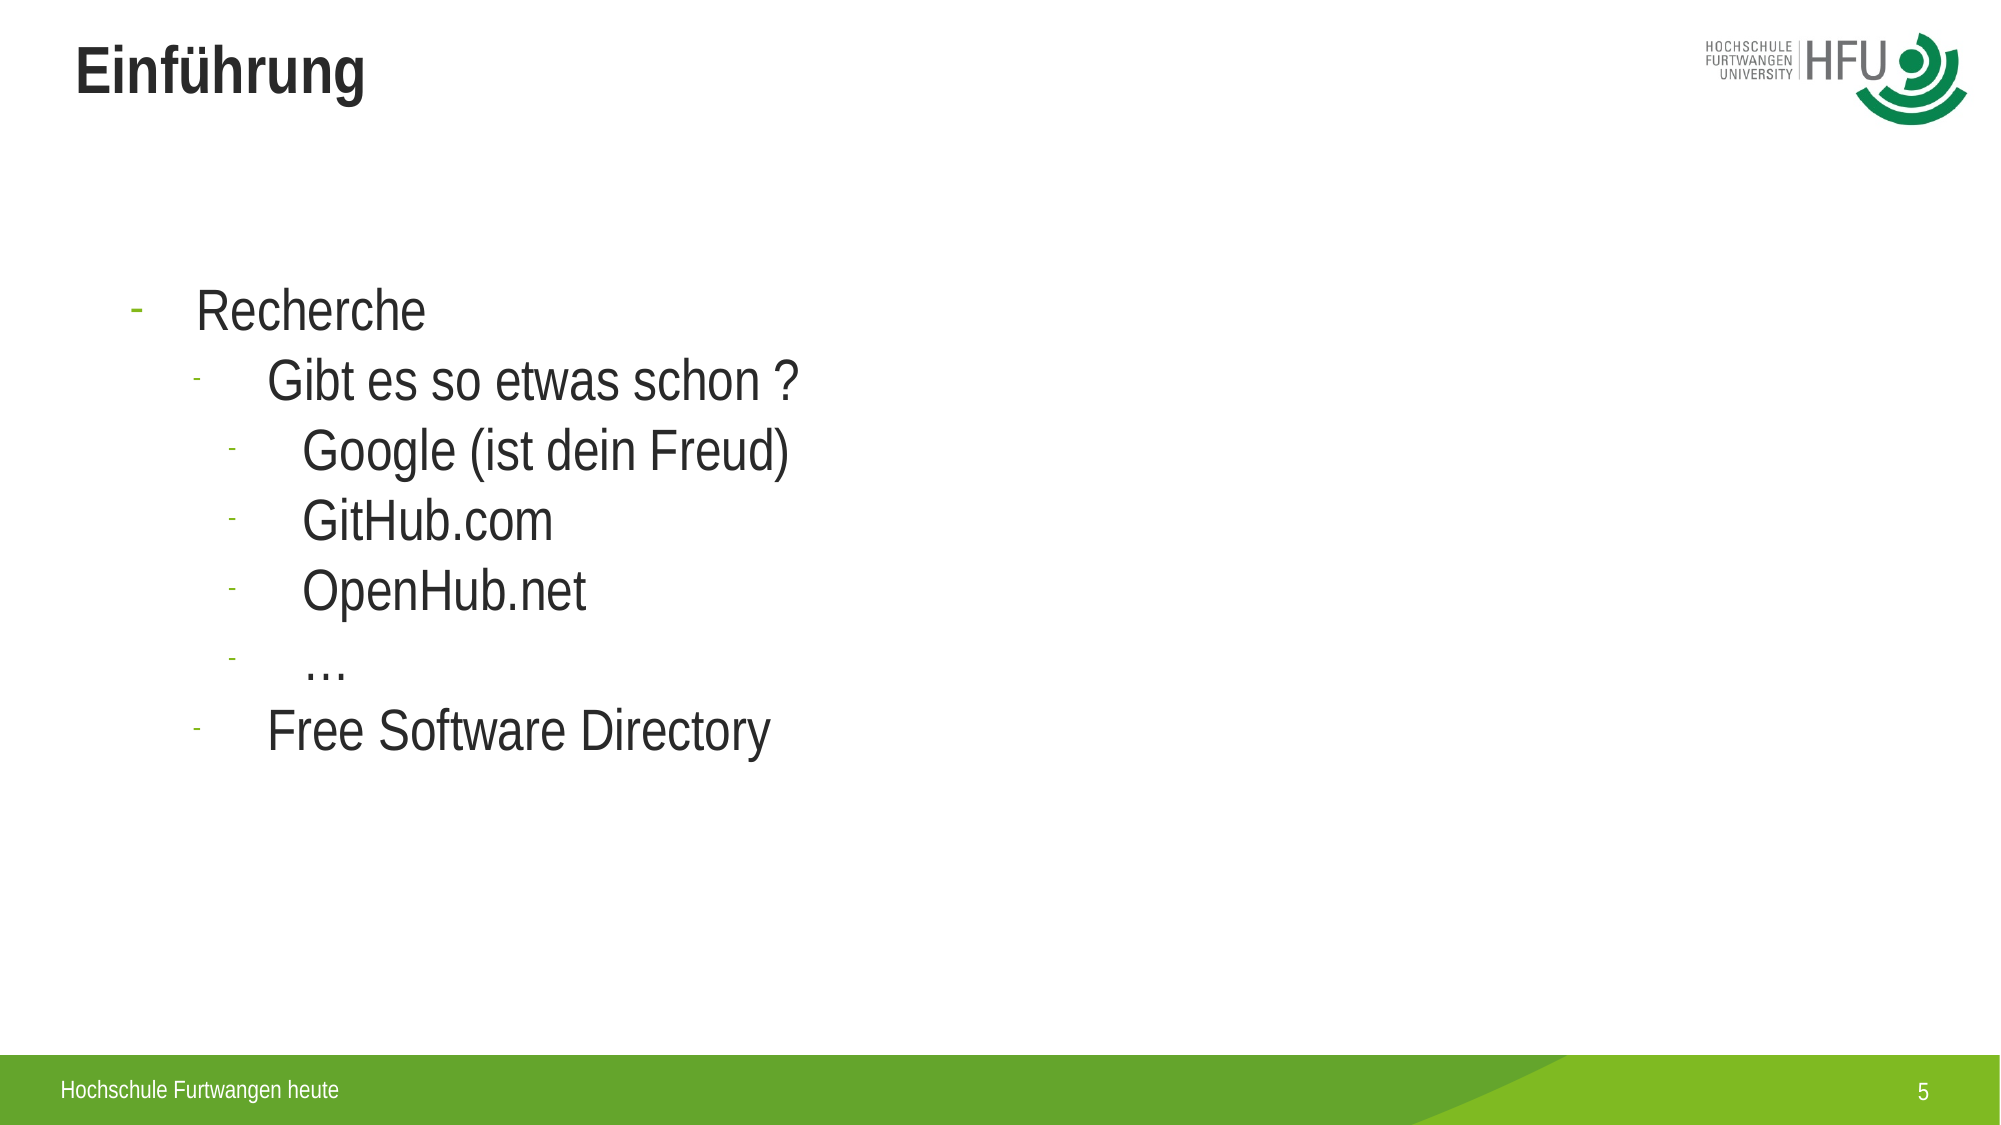

Einführung

Recherche
Gibt es so etwas schon ?
Google (ist dein Freud)
GitHub.com
OpenHub.net
…
Free Software Directory
5
Hochschule Furtwangen heute